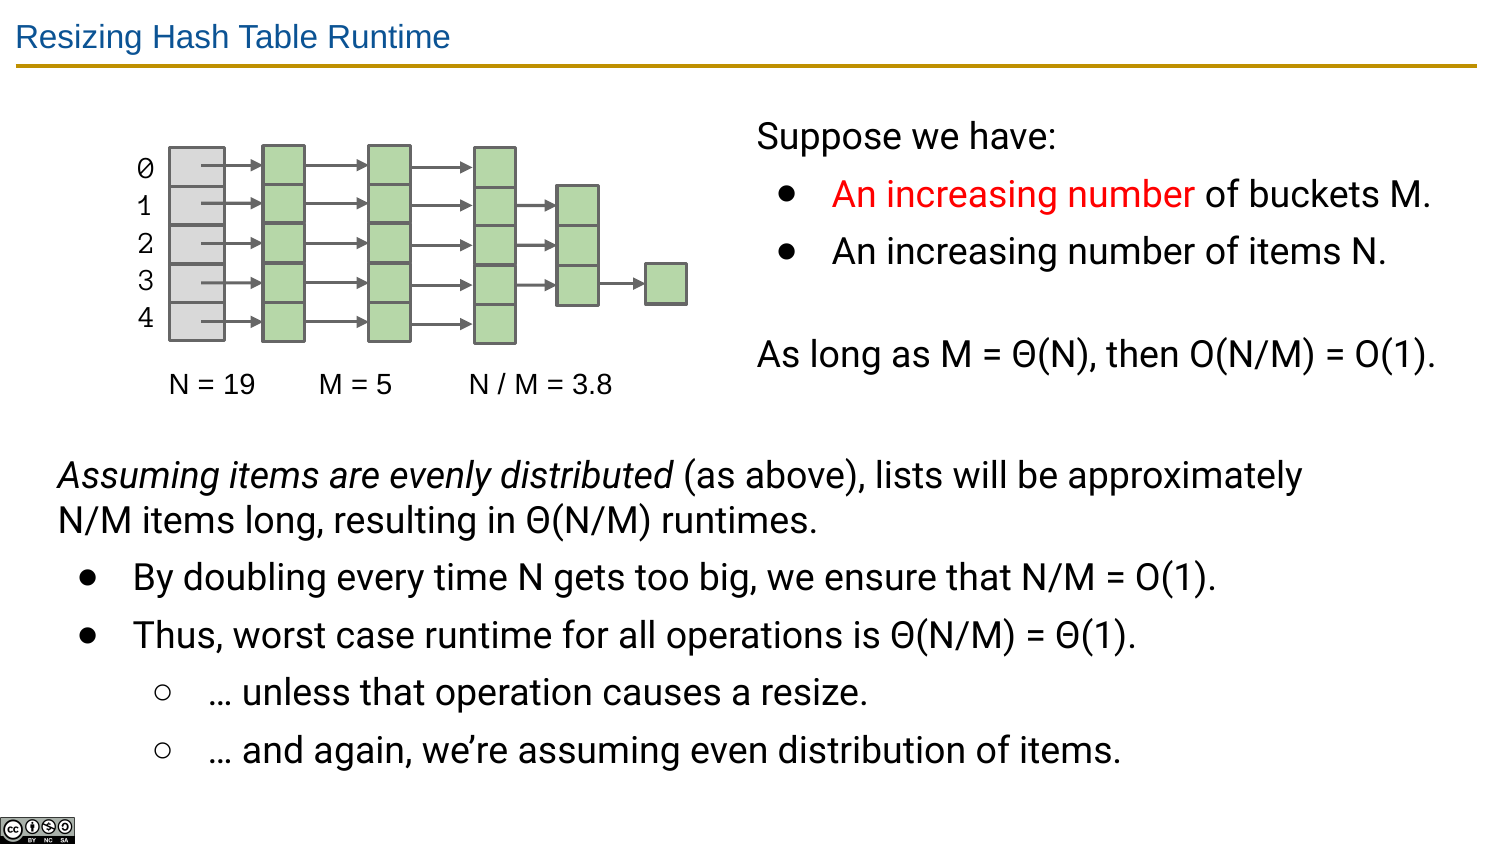

# Resizing Hash Table Runtime
Suppose we have:
An increasing number of buckets M.
An increasing number of items N.
As long as M = Θ(N), then O(N/M) = O(1).
0
1
2
3
4

N = 19  	M = 5 	N / M = 3.8
Assuming items are evenly distributed (as above), lists will be approximately N/M items long, resulting in Θ(N/M) runtimes.
By doubling every time N gets too big, we ensure that N/M = O(1).
Thus, worst case runtime for all operations is Θ(N/M) = Θ(1).
… unless that operation causes a resize.
… and again, we’re assuming even distribution of items.